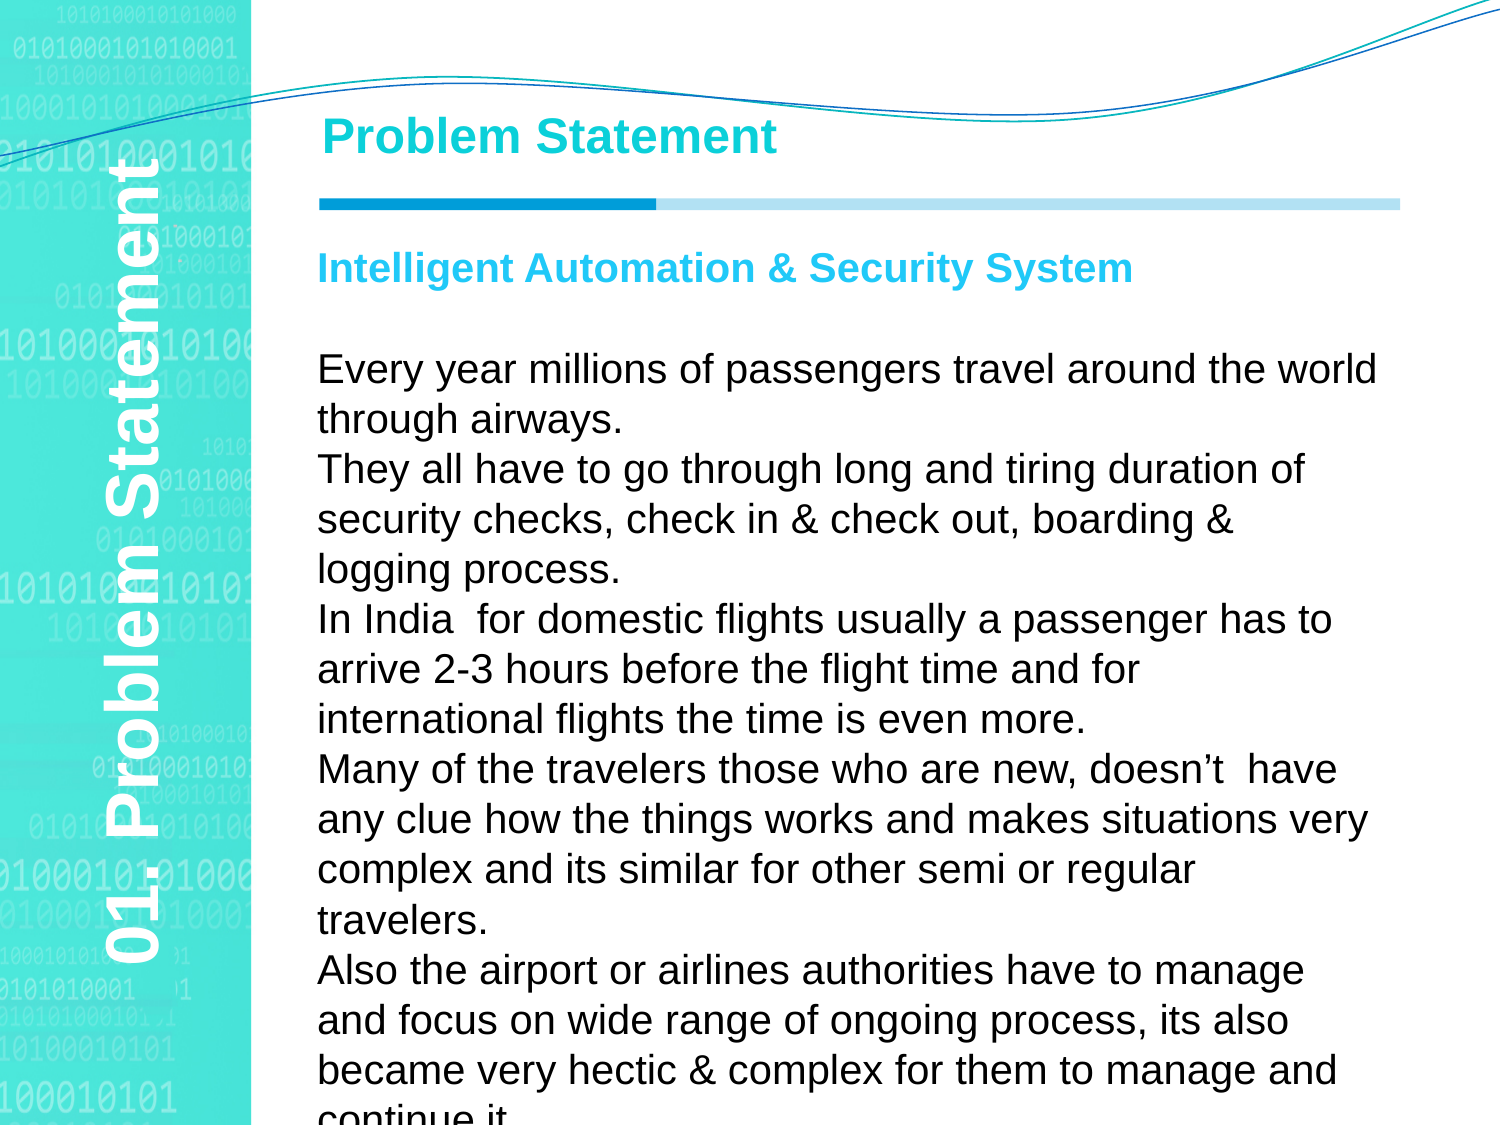

Problem Statement
Intelligent Automation & Security System
Every year millions of passengers travel around the world through airways.
They all have to go through long and tiring duration of security checks, check in & check out, boarding & logging process.
In India  for domestic flights usually a passenger has to arrive 2-3 hours before the flight time and for international flights the time is even more.
Many of the travelers those who are new, doesn’t  have any clue how the things works and makes situations very complex and its similar for other semi or regular travelers.
Also the airport or airlines authorities have to manage and focus on wide range of ongoing process, its also became very hectic & complex for them to manage and continue it.
During security check and other validations process it became difficult for both passengers and authorities to maintain & its also time consuming.

Agenda Style
01. Problem Statement